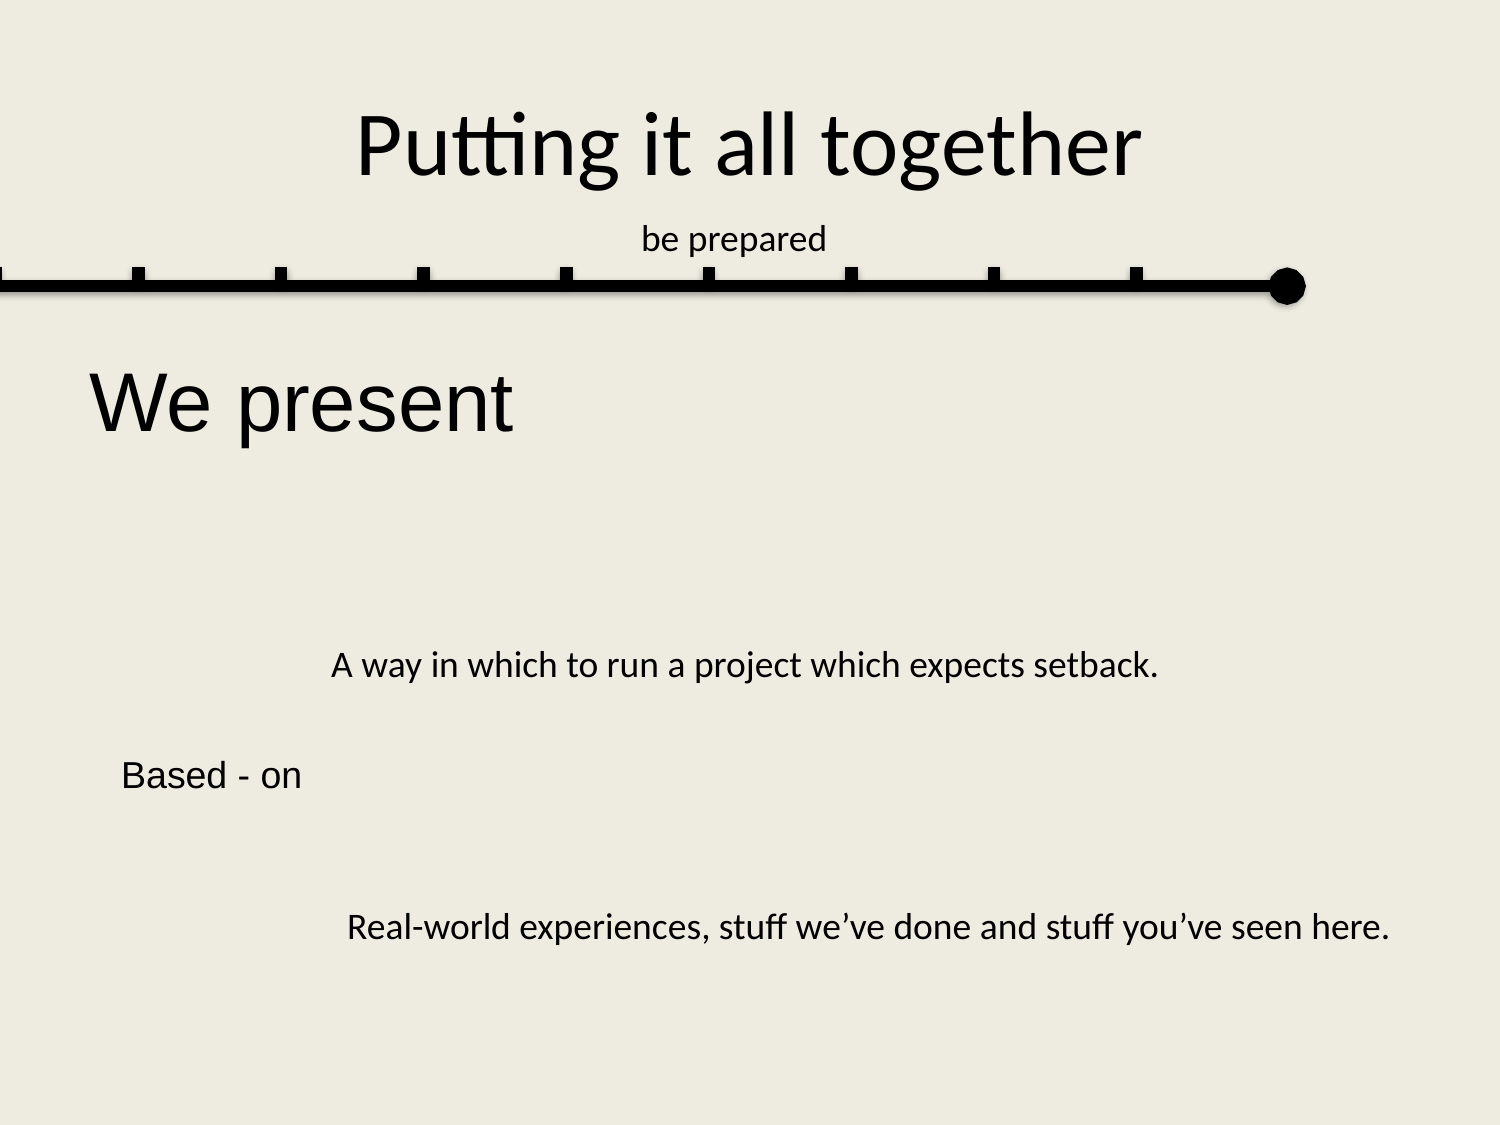

# Putting it all together
be prepared
We present

A way in which to run a project which expects setback.
Based - on
Real-world experiences, stuff we’ve done and stuff you’ve seen here.